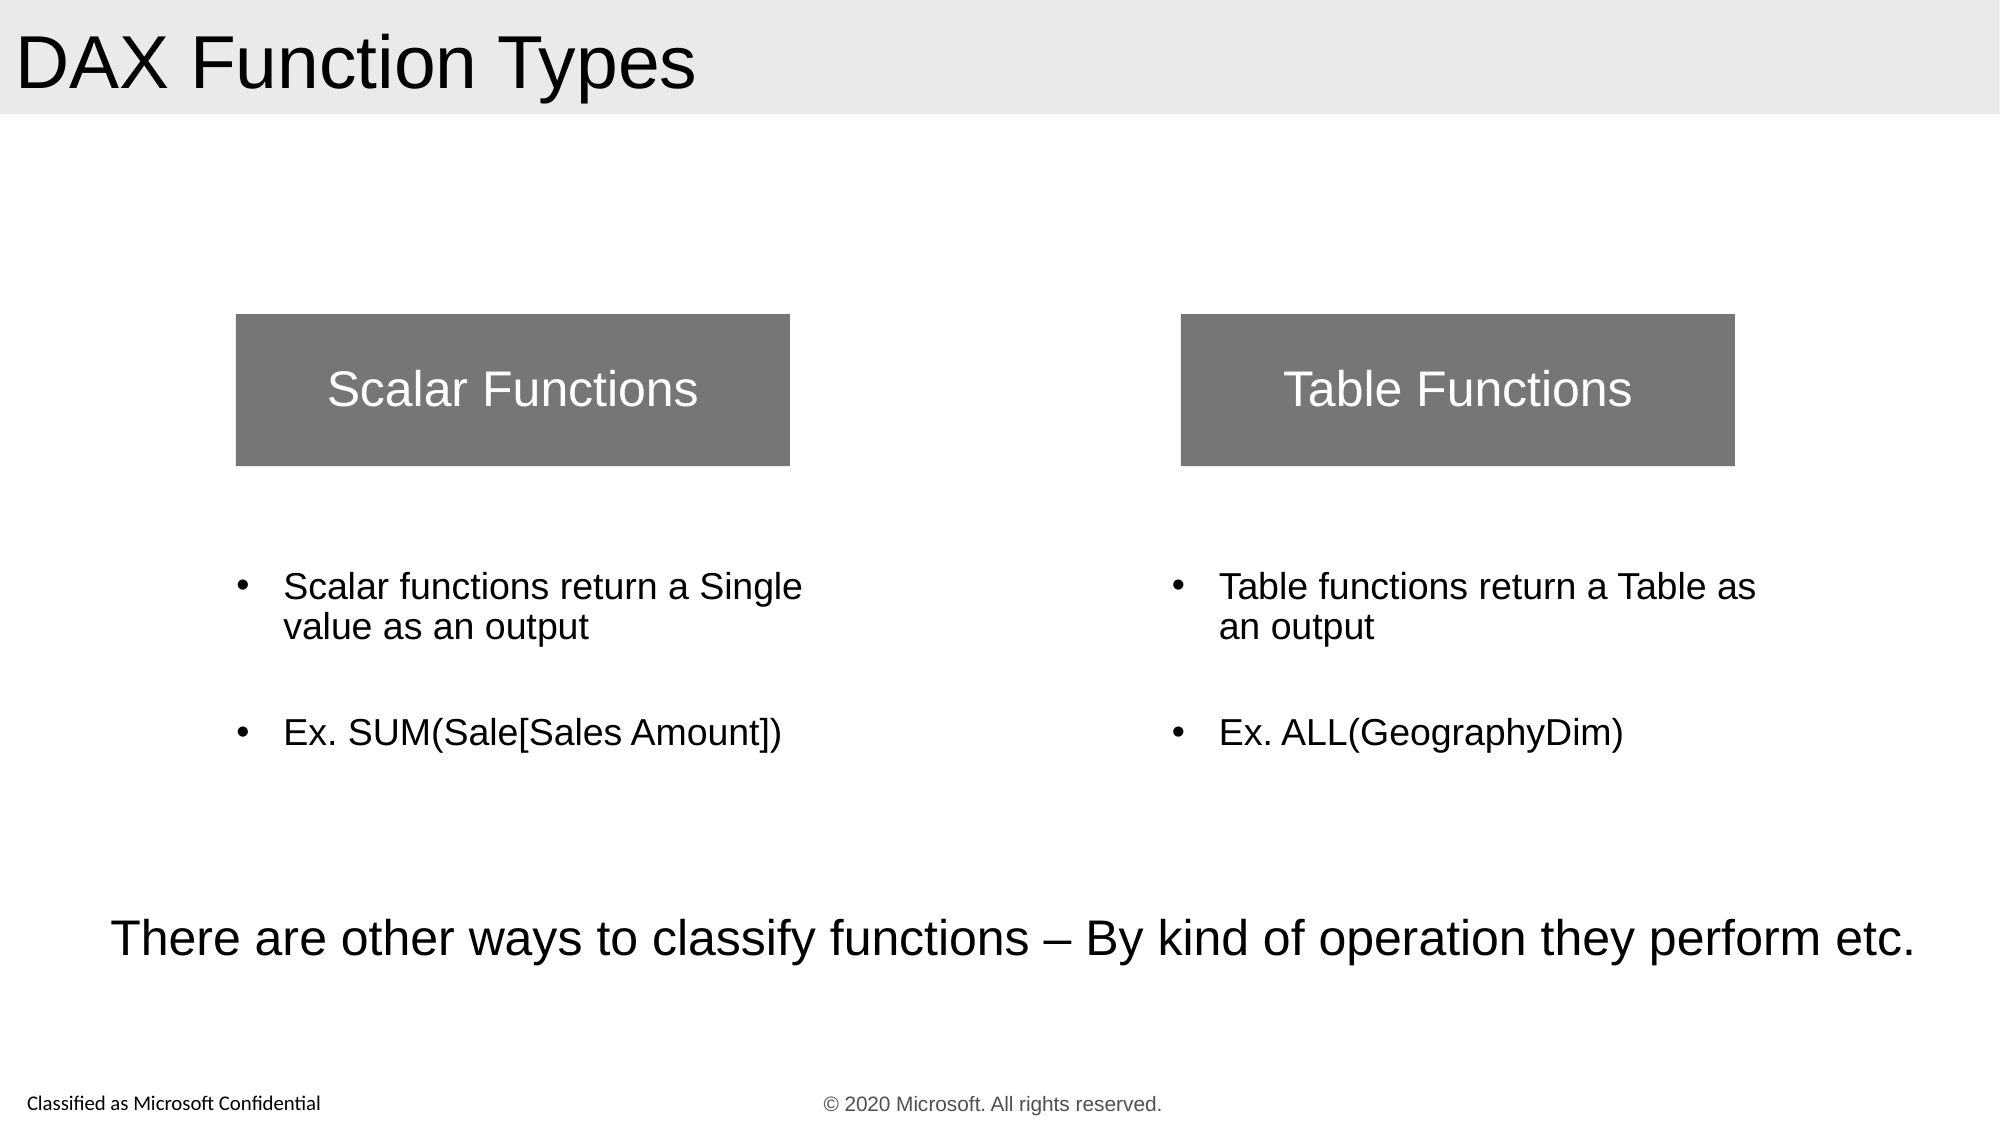

DAX Function Types
Scalar Functions
Table Functions
Scalar functions return a Single value as an output

Ex. SUM(Sale[Sales Amount])
Table functions return a Table as an output

Ex. ALL(GeographyDim)
There are other ways to classify functions – By kind of operation they perform etc.
© 2020 Microsoft. All rights reserved.